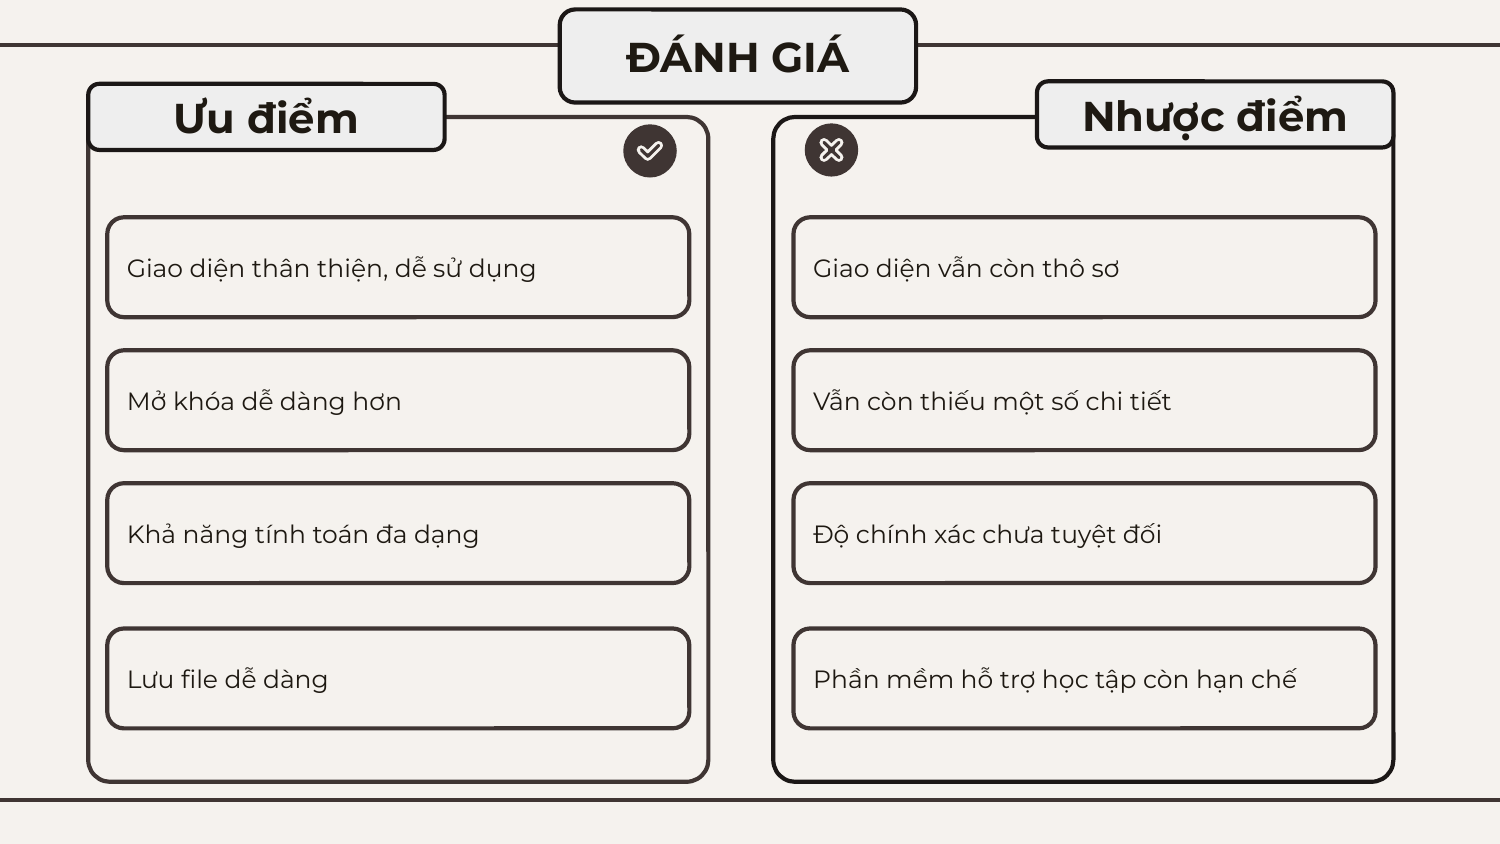

ĐÁNH GIÁ
Nhược điểm
Ưu điểm

Giao diện thân thiện, dễ sử dụng
Giao diện vẫn còn thô sơ
Mở khóa dễ dàng hơn
Vẫn còn thiếu một số chi tiết
Khả năng tính toán đa dạng
Độ chính xác chưa tuyệt đối
Lưu file dễ dàng
Phần mềm hỗ trợ học tập còn hạn chế